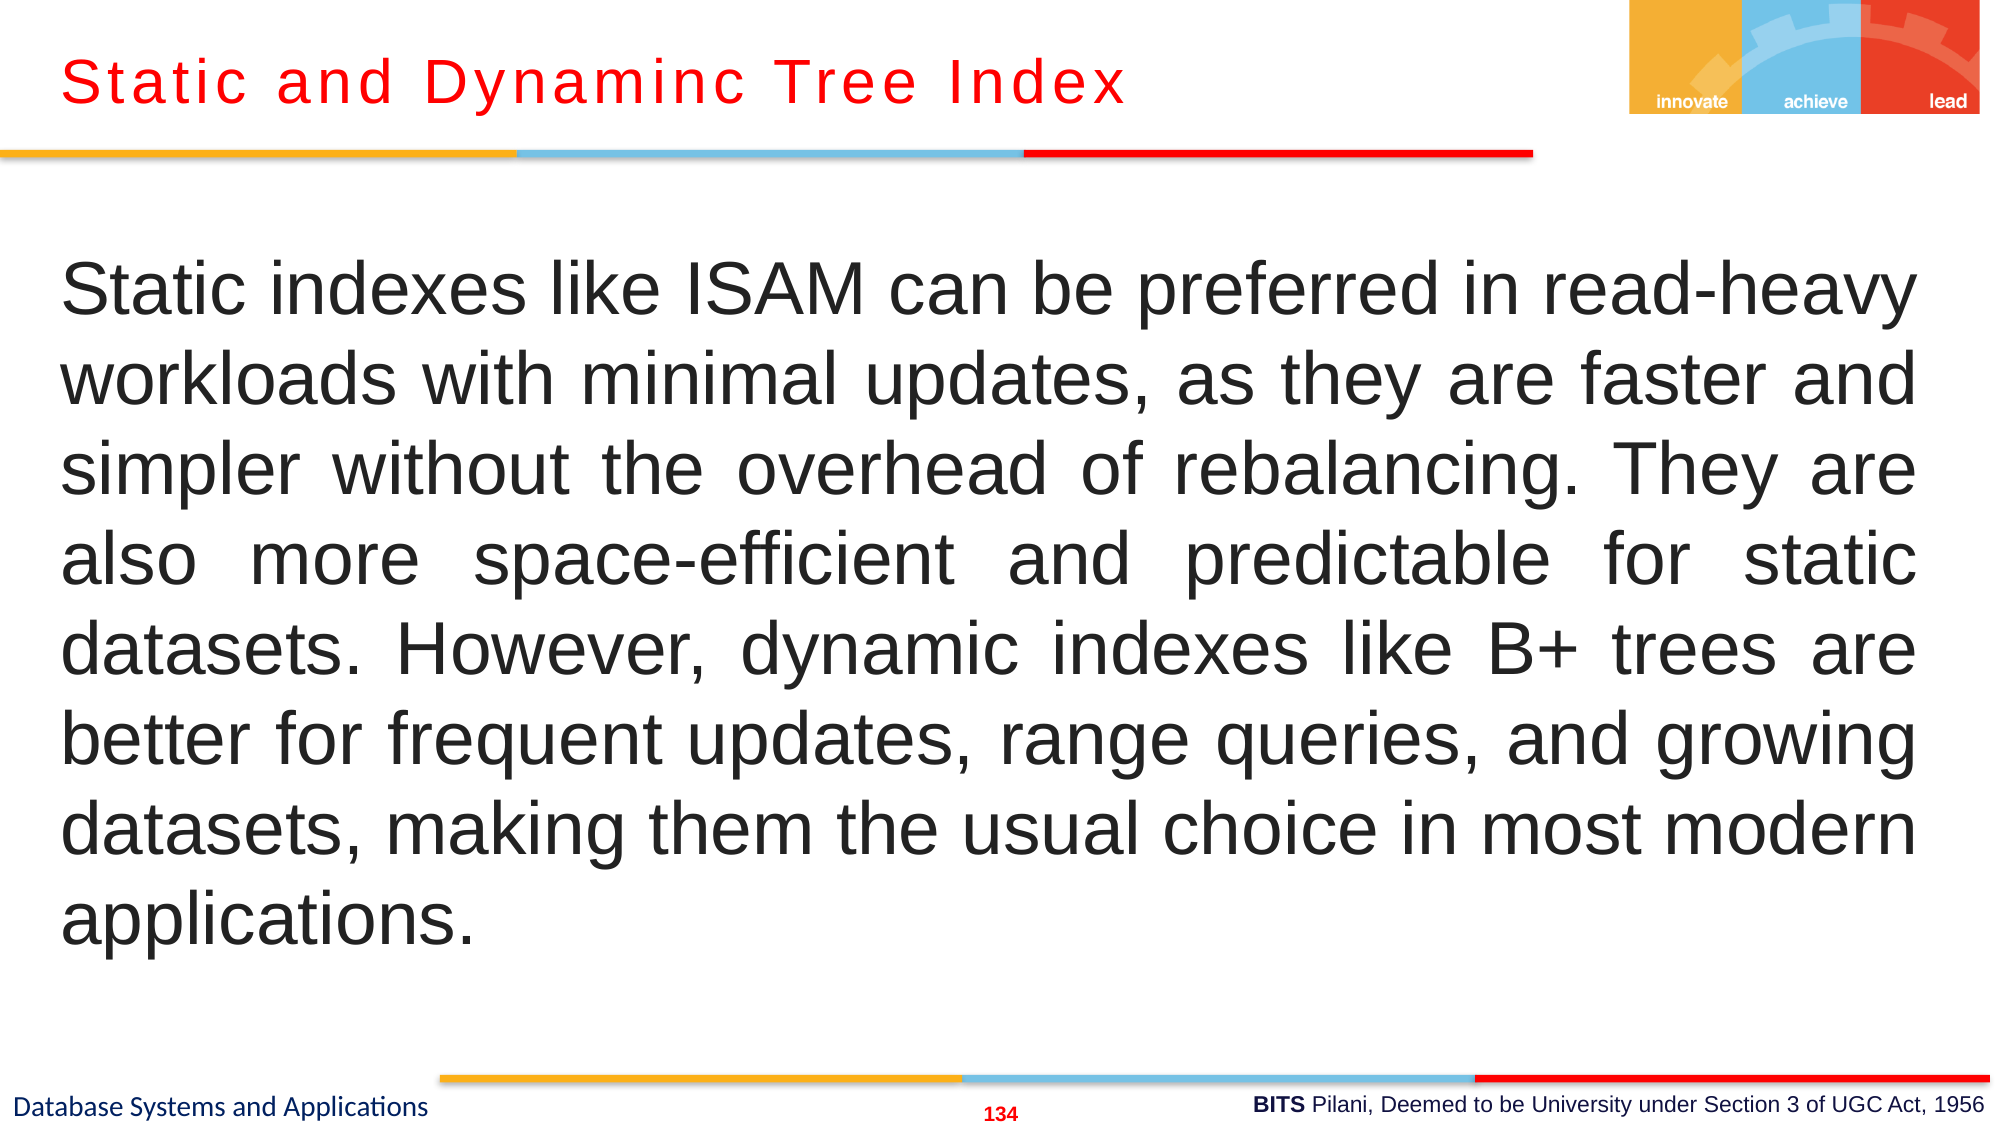

Static and Dynaminc Tree Index

Static indexes like ISAM can be preferred in read-heavy workloads with minimal updates, as they are faster and simpler without the overhead of rebalancing. They are also more space-efficient and predictable for static datasets. However, dynamic indexes like B+ trees are better for frequent updates, range queries, and growing datasets, making them the usual choice in most modern applications.